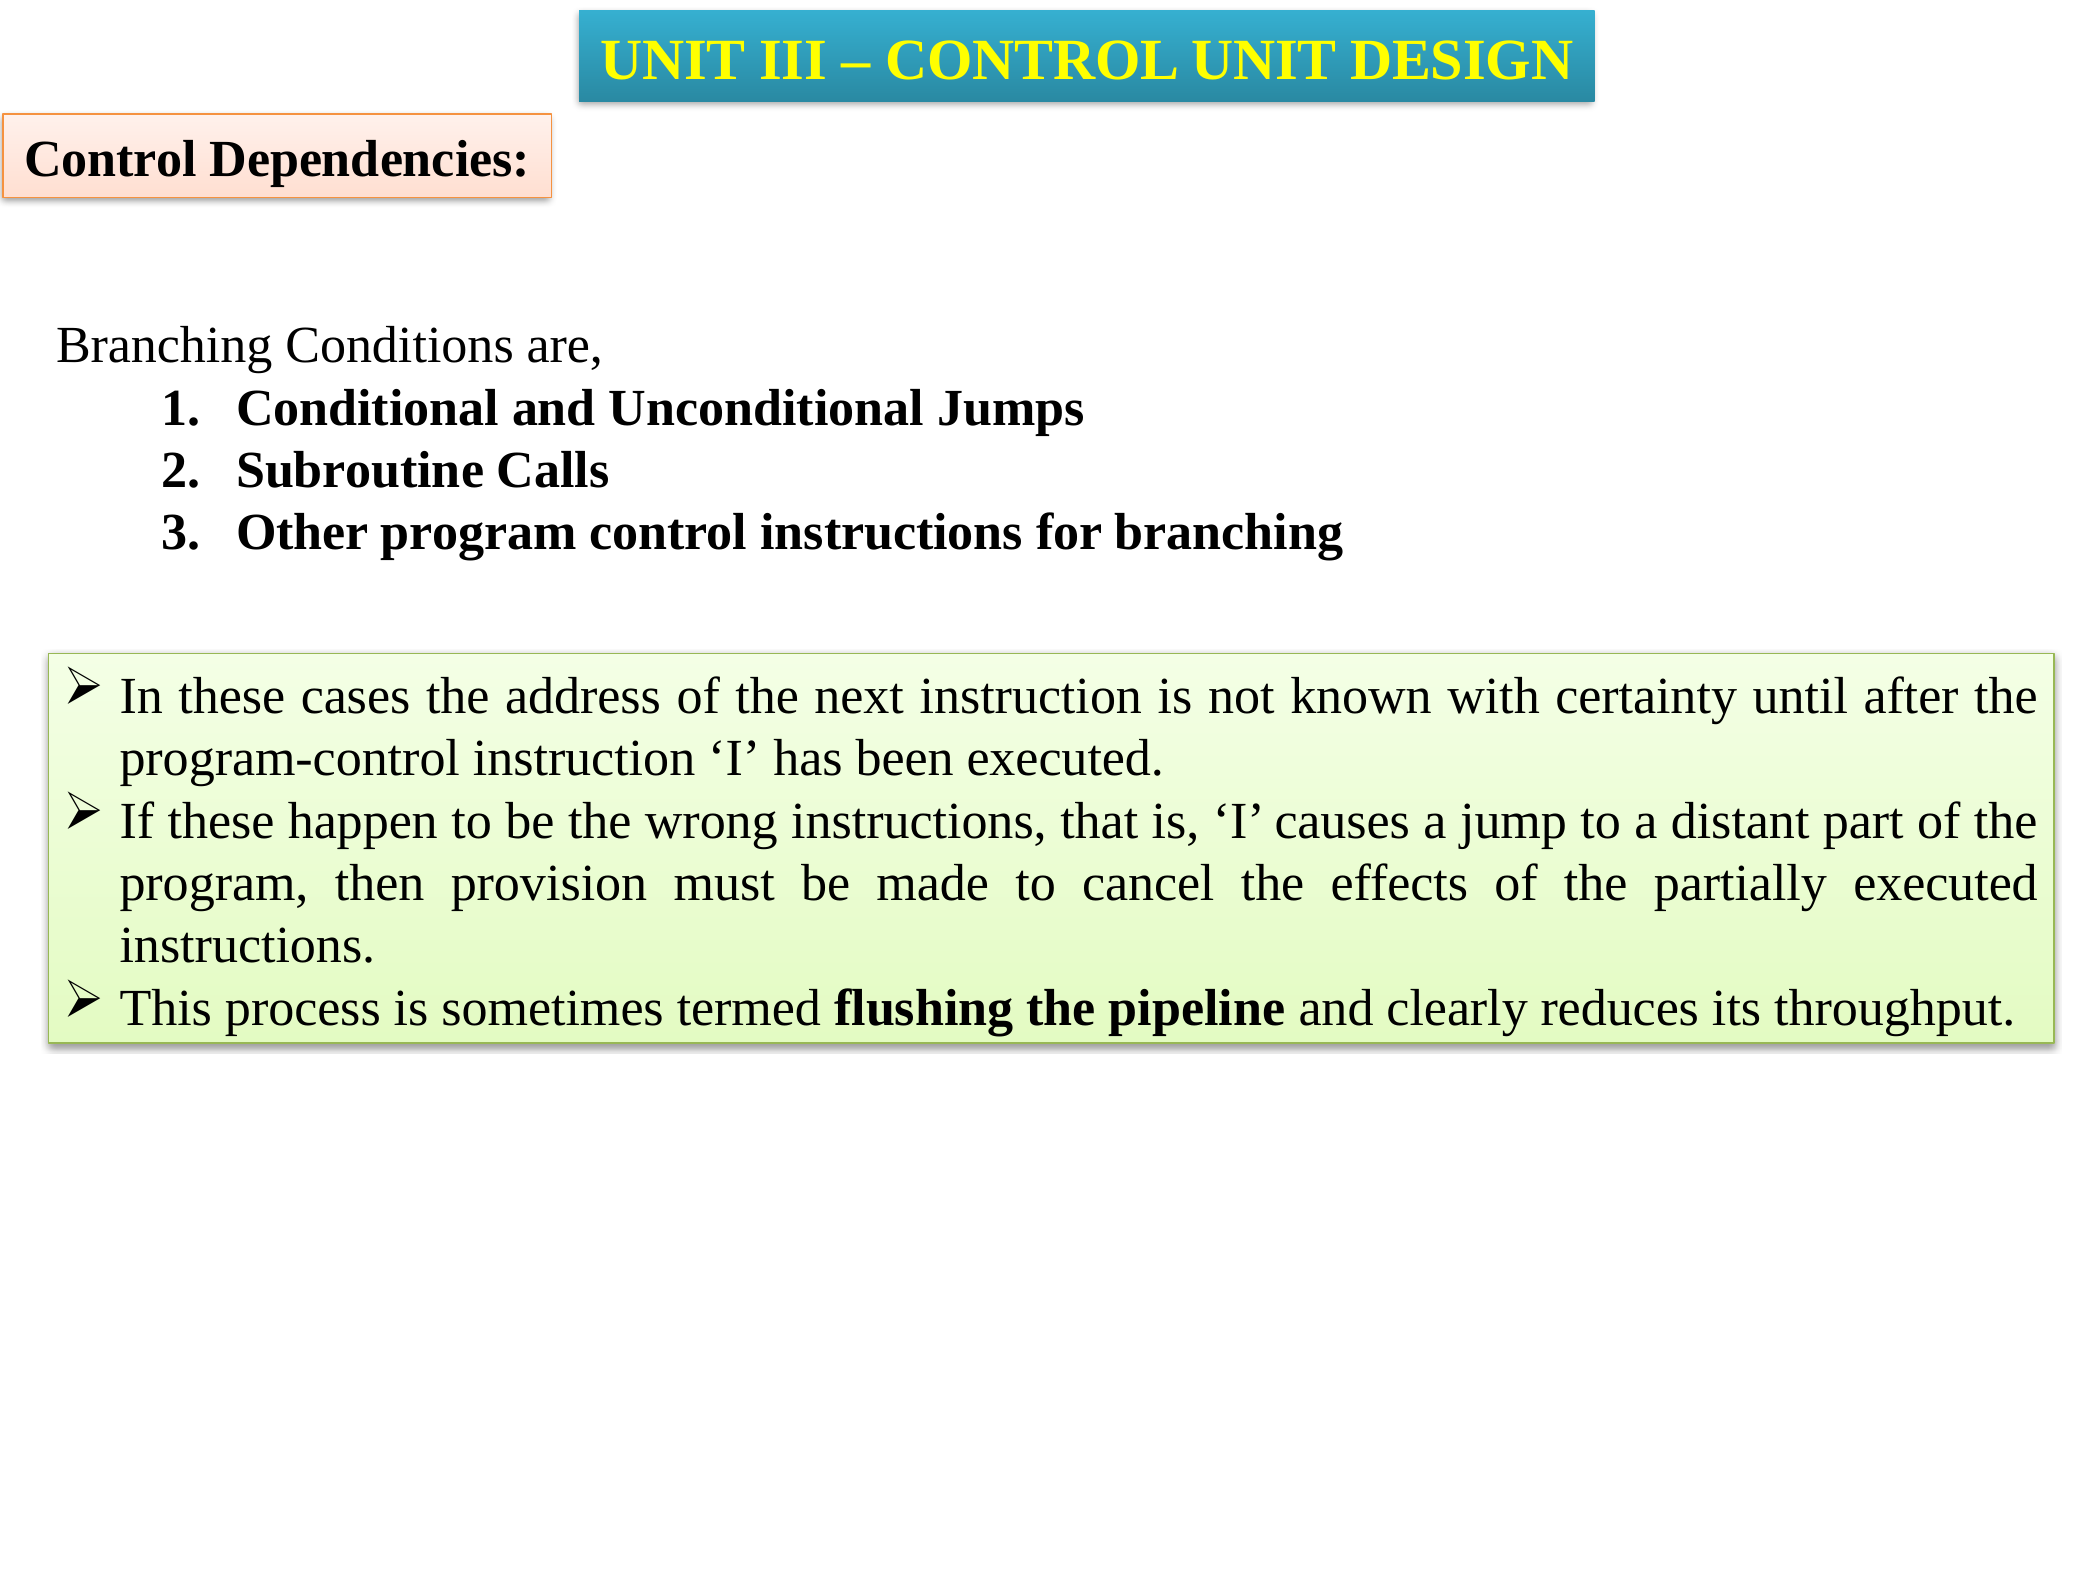

UNIT III – CONTROL UNIT DESIGN
Control Dependencies:
Branching Conditions are,
Conditional and Unconditional Jumps
Subroutine Calls
Other program control instructions for branching
In these cases the address of the next instruction is not known with certainty until after the program-control instruction ‘I’ has been executed.
If these happen to be the wrong instructions, that is, ‘I’ causes a jump to a distant part of the program, then provision must be made to cancel the effects of the partially executed instructions.
This process is sometimes termed flushing the pipeline and clearly reduces its throughput.